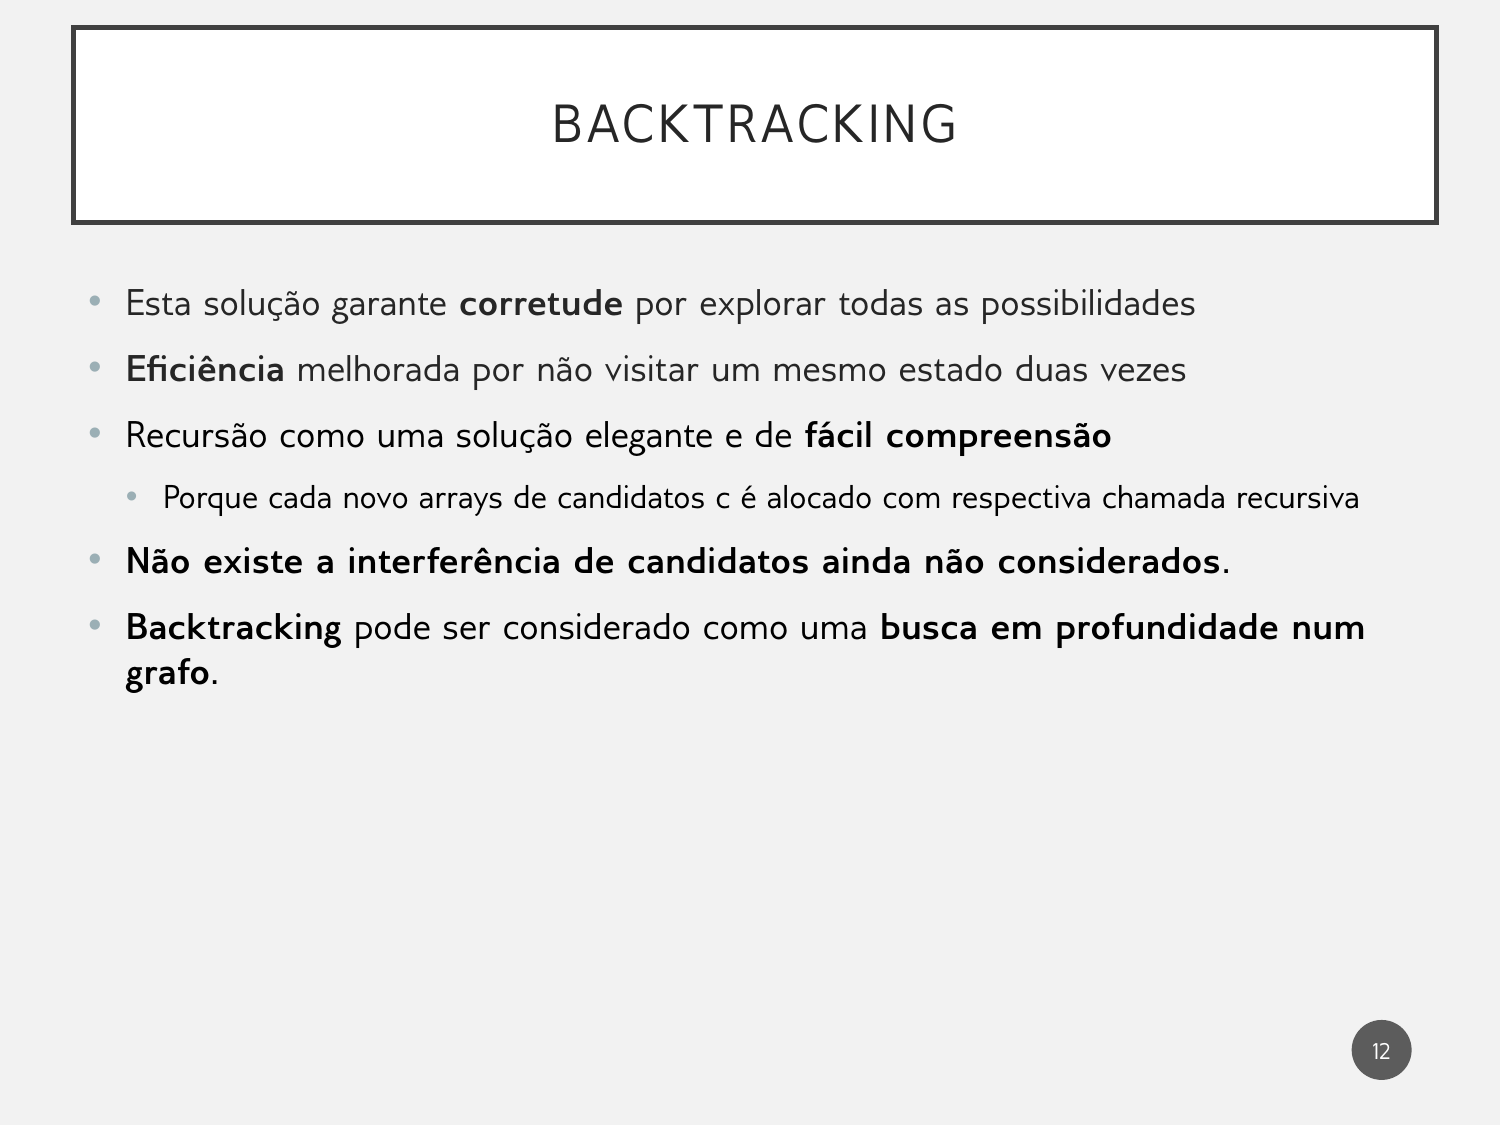

# Backtracking
Esta solução garante corretude por explorar todas as possibilidades
Eficiência melhorada por não visitar um mesmo estado duas vezes
Recursão como uma solução elegante e de fácil compreensão
Porque cada novo arrays de candidatos c é alocado com respectiva chamada recursiva
Não existe a interferência de candidatos ainda não considerados.
Backtracking pode ser considerado como uma busca em profundidade num grafo.

12